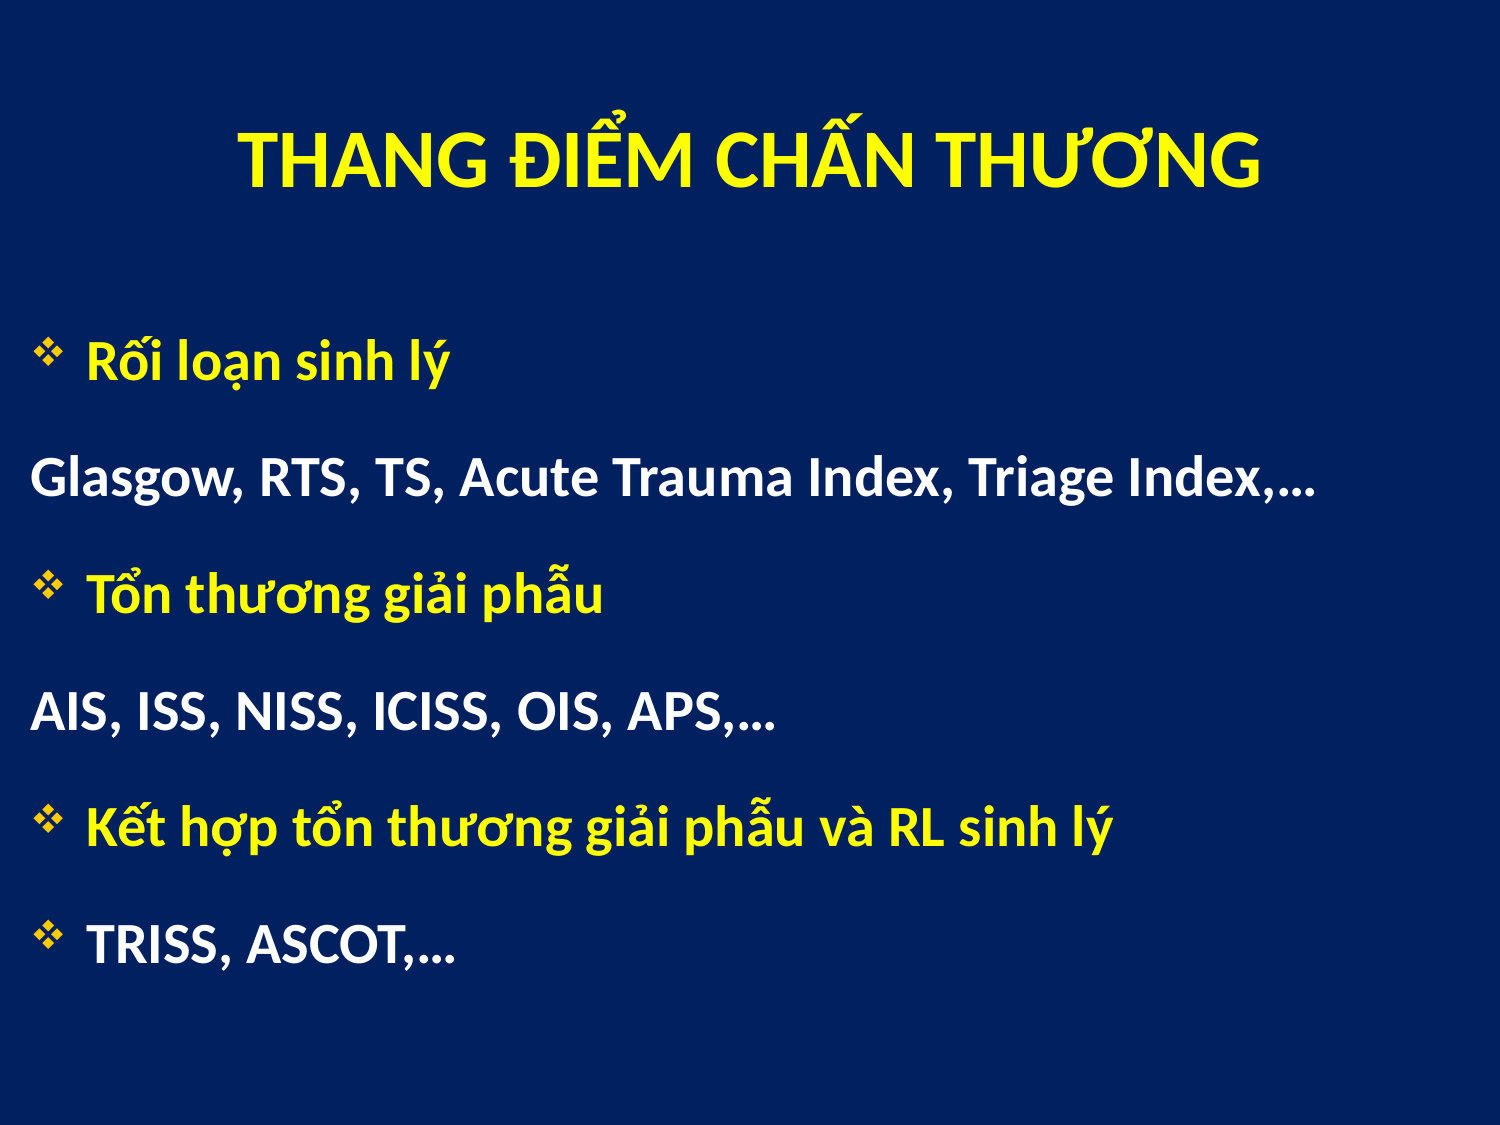

# THANG ĐIỂM CHẤN THƯƠNG
Rối loạn sinh lý
Glasgow, RTS, TS, Acute Trauma Index, Triage Index,…
Tổn thương giải phẫu
AIS, ISS, NISS, ICISS, OIS, APS,…
Kết hợp tổn thương giải phẫu và RL sinh lý
TRISS, ASCOT,…